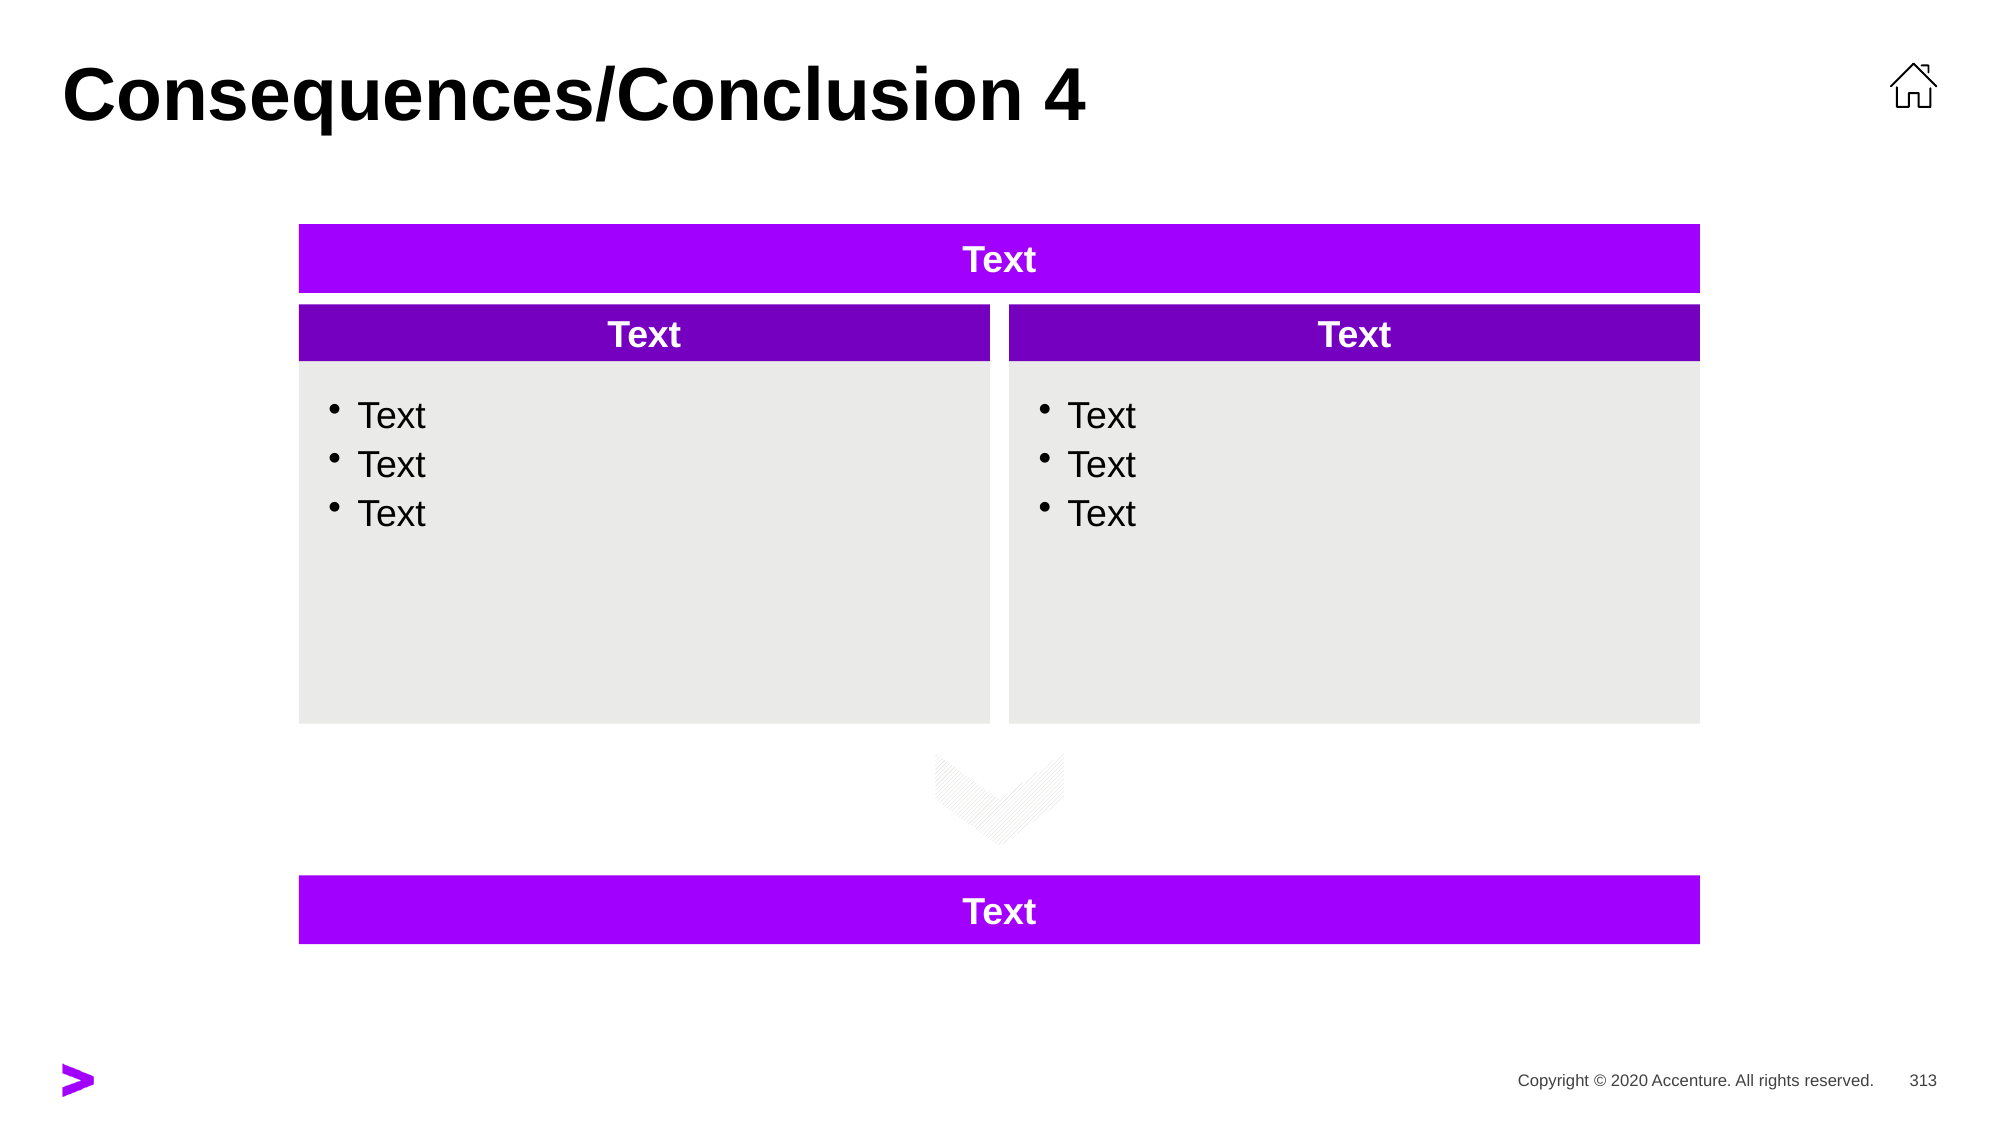

# Consequences/Conclusion 4

Text
Text
Text
Text
Text
Text
Text
Text
Text

Text